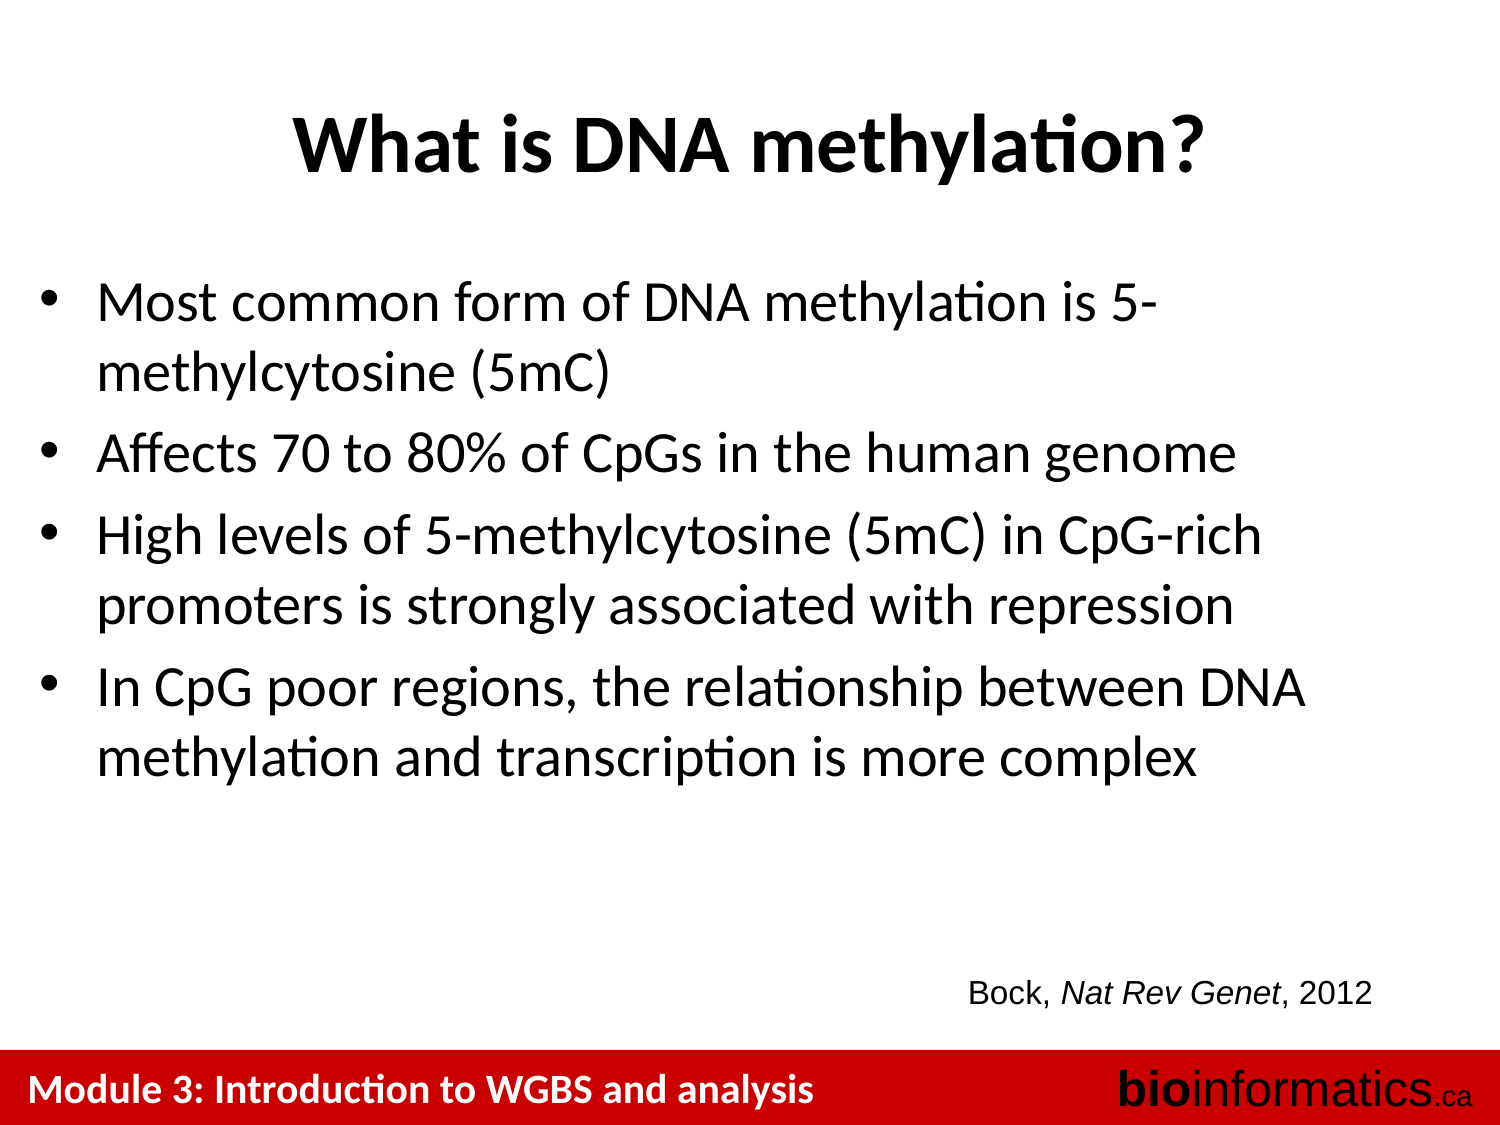

# What is DNA methylation?
Most common form of DNA methylation is 5-methylcytosine (5mC)
Affects 70 to 80% of CpGs in the human genome
High levels of 5-methylcytosine (5mC) in CpG-rich promoters is strongly associated with repression
In CpG poor regions, the relationship between DNA methylation and transcription is more complex
Bock, Nat Rev Genet, 2012